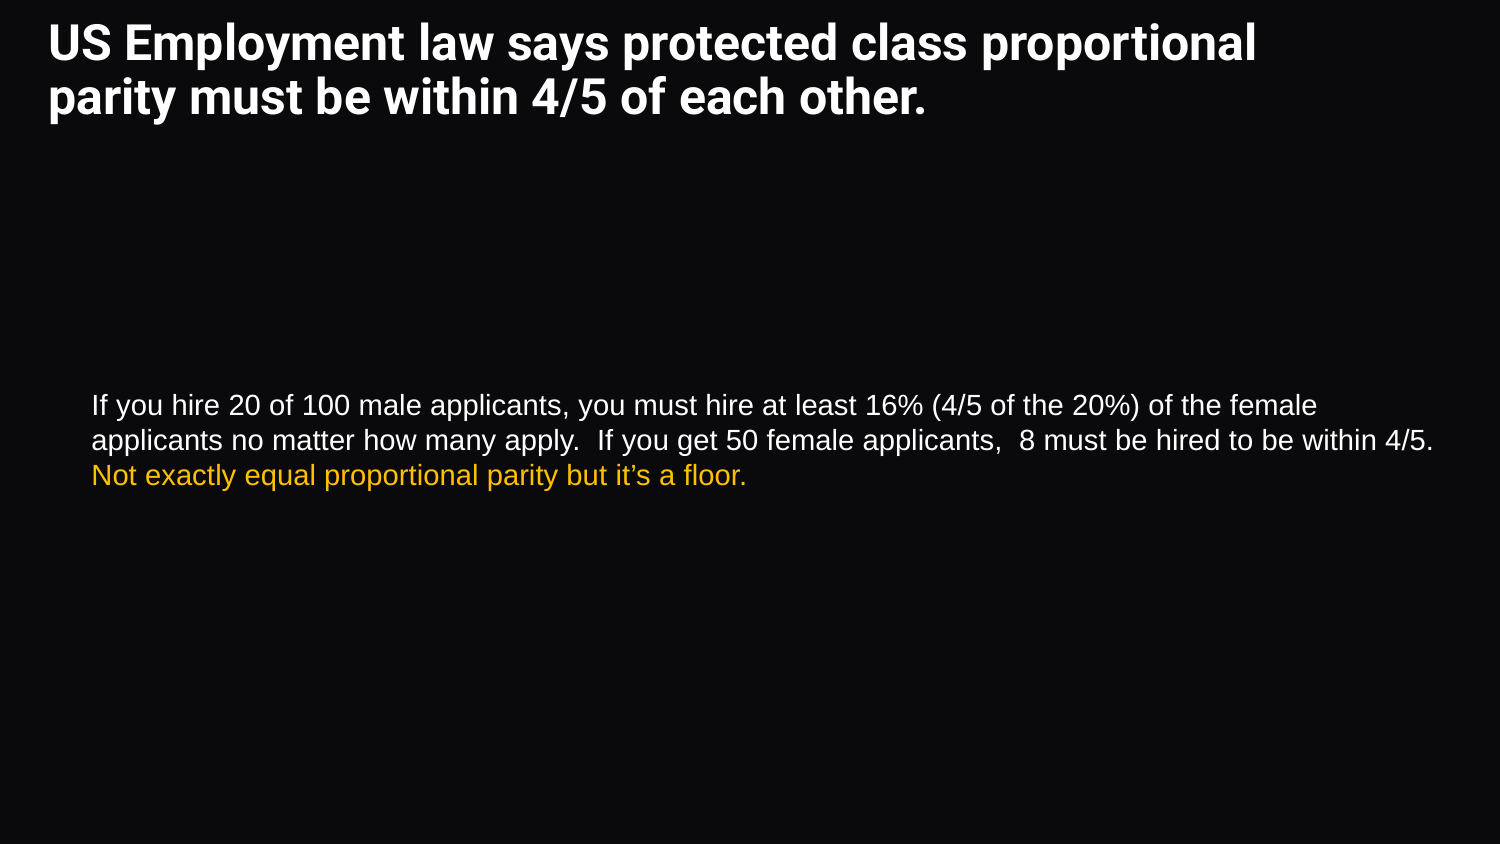

# US Employment law says protected class proportional parity must be within 4/5 of each other.
If you hire 20 of 100 male applicants, you must hire at least 16% (4/5 of the 20%) of the female applicants no matter how many apply.  If you get 50 female applicants,  8 must be hired to be within 4/5.
Not exactly equal proportional parity but it’s a floor.